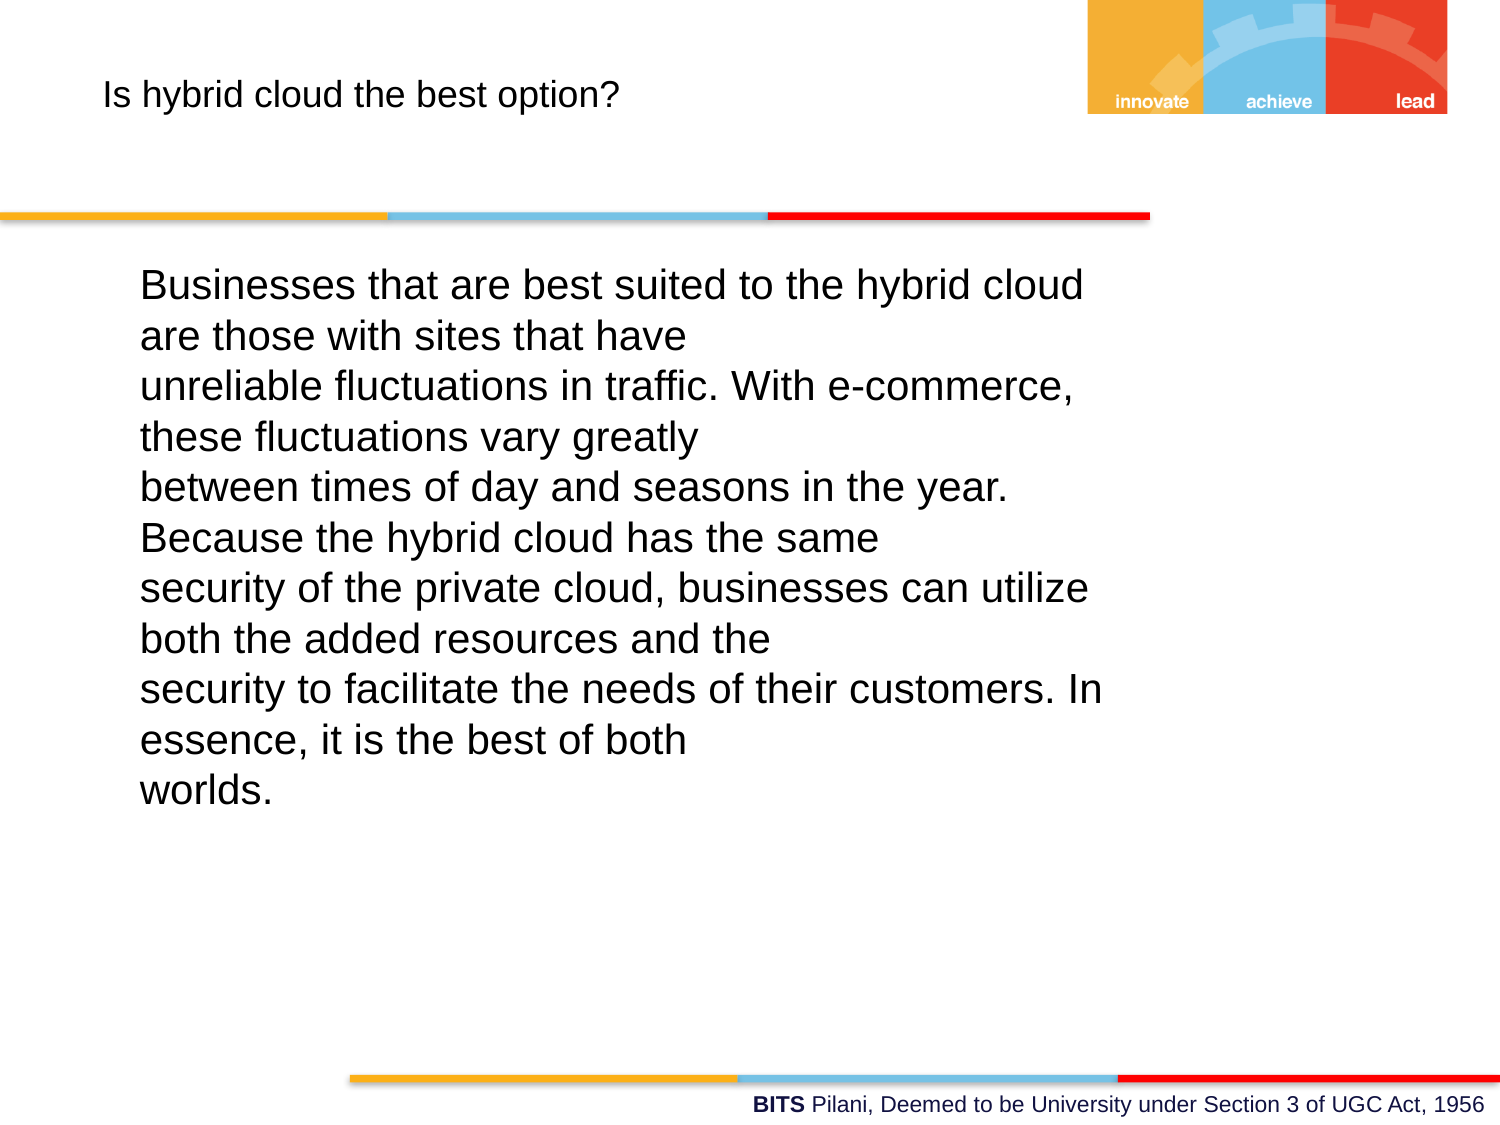

Is hybrid cloud the best option?
Businesses that are best suited to the hybrid cloud are those with sites that have
unreliable fluctuations in traffic. With e-commerce, these fluctuations vary greatly
between times of day and seasons in the year. Because the hybrid cloud has the same
security of the private cloud, businesses can utilize both the added resources and the
security to facilitate the needs of their customers. In essence, it is the best of both
worlds.